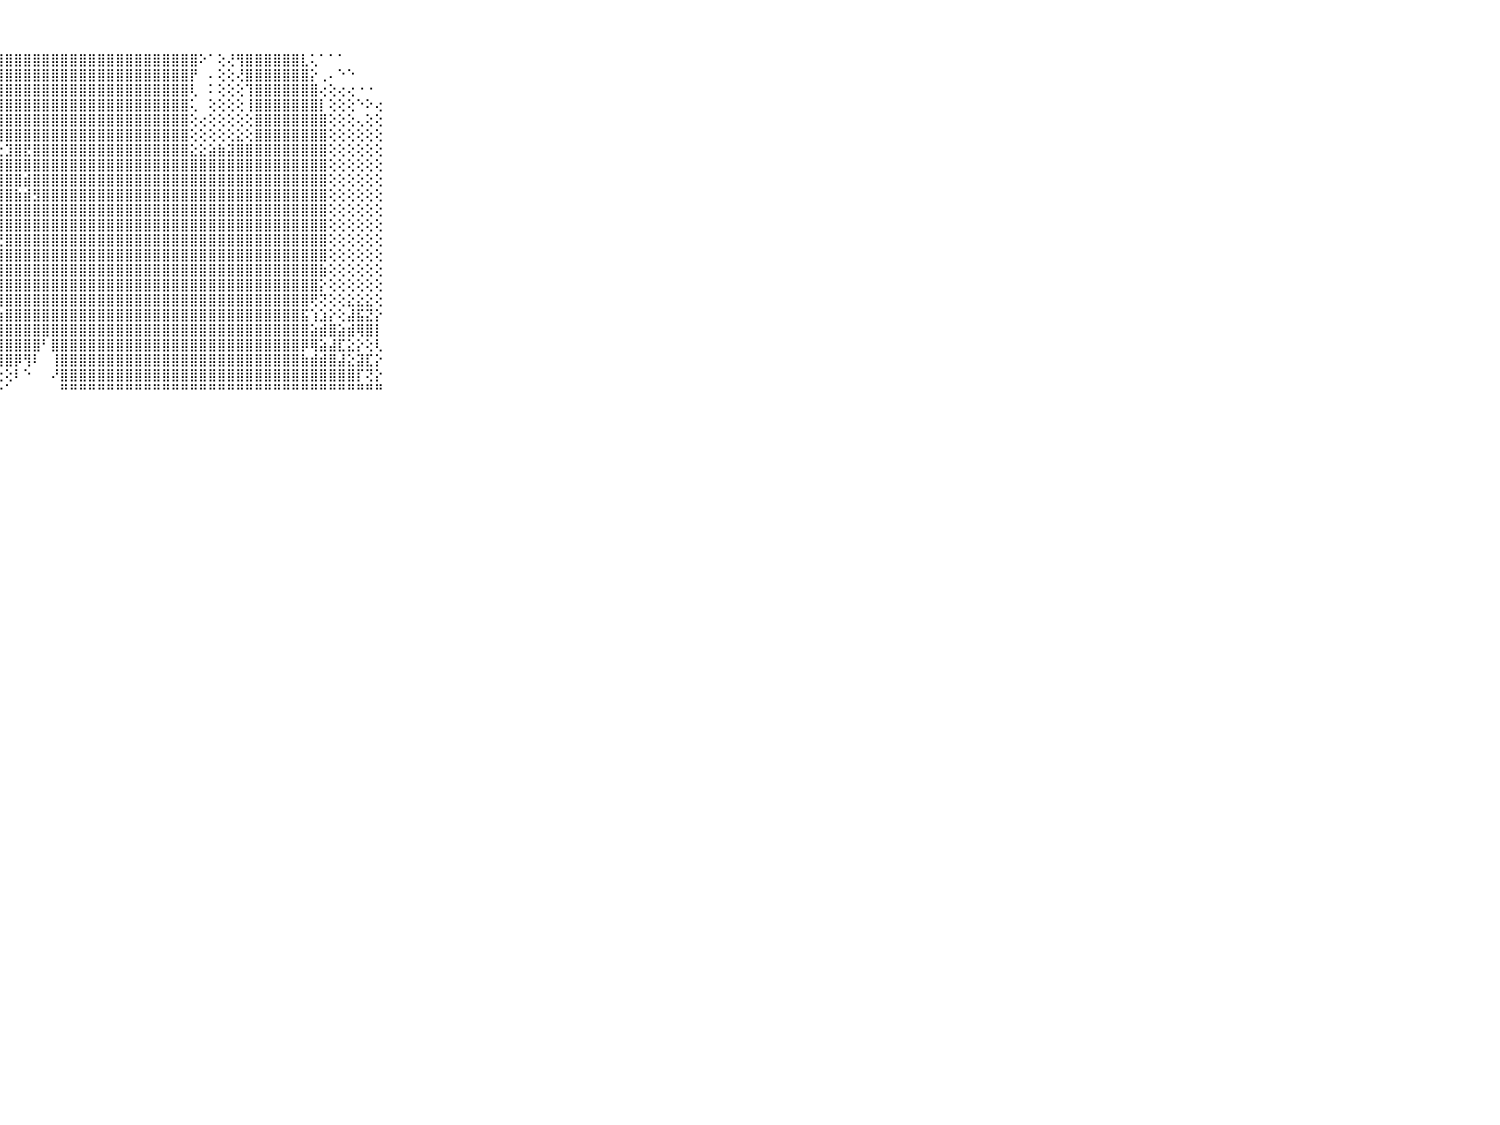

⠀⠀⠀⠀⠀⠀⠀⠀⠀⠀⠀⣿⣿⣿⣿⣿⣿⣿⣿⣿⣿⣿⣿⣿⣿⣿⣿⣿⣿⣿⣿⣿⣿⣿⣿⣿⣿⣿⣿⣿⣿⣿⣿⣿⣿⣿⣿⣿⣿⠕⠁⢕⢜⢻⣿⣿⣿⣿⣿⣿⣇⢅⠁⠁⠁⠀⠀⠀⠀⠀⠀⠀⠀⠀⠀⠀⠀⠀⠀⠀⠀
⠀⠀⠀⠀⠀⠀⠀⠀⠀⠀⠀⣿⣿⣿⣿⣿⣿⣿⣿⣿⣿⣿⣿⣿⣿⣿⣿⣿⣿⣿⣿⣿⣿⣿⣿⣿⣿⣿⣿⣿⣿⣿⣿⣿⣿⣿⣿⣿⡟⠀⠄⢕⢕⢜⣿⣿⣿⣿⣿⣿⣿⡕⢀⠄⠑⠑⠀⠀⠀⠀⠀⠀⠀⠀⠀⠀⠀⠀⠀⠀⠀
⠀⠀⠀⠀⠀⠀⠀⠀⠀⠀⠀⣿⣿⣿⣿⣿⣿⣿⣿⣿⣿⣿⣿⣿⣿⣿⣿⣿⣿⣿⣿⣿⣿⣿⣿⣿⣿⣿⣿⣿⣿⣿⣿⣿⣿⣿⣿⣿⢇⠀⠅⢕⢕⢕⢹⣿⣿⣿⣿⣿⣿⣿⢔⢕⢔⢔⠐⠐⠀⠀⠀⠀⠀⠀⠀⠀⠀⠀⠀⠀⠀
⠀⠀⠀⠀⠀⠀⠀⠀⠀⠀⠀⣿⣿⣿⣿⣿⣿⣿⣿⣿⣿⣿⣿⣿⣿⣿⣿⣿⣿⣿⣿⣿⣿⣿⣿⣿⣿⣿⣿⣿⣿⣿⣿⣿⣿⣿⣿⣿⢅⠀⢕⢕⢕⢕⢸⣿⣿⣿⣿⣿⣿⣿⡇⢕⢕⢕⠑⠕⢔⠀⠀⠀⠀⠀⠀⠀⠀⠀⠀⠀⠀
⠀⠀⠀⠀⠀⠀⠀⠀⠀⠀⠀⣿⣿⣿⣿⣿⣿⣿⣿⣿⣿⣿⣿⣿⣿⣿⣿⣿⣿⣿⣿⣿⣿⣿⣿⣿⣿⣿⣿⣿⣿⣿⣿⣿⣿⣿⣿⣿⢕⢔⢕⢕⢕⢕⢕⣿⣿⣿⣿⣿⣿⣿⣿⢕⢕⢕⢄⢕⢕⠀⠀⠀⠀⠀⠀⠀⠀⠀⠀⠀⠀
⠀⠀⠀⠀⠀⠀⠀⠀⠀⠀⠀⣿⣿⣿⣿⣿⣿⣿⣿⣿⡿⢿⢿⢿⢿⣿⣿⣿⣿⣿⣿⣿⣿⣿⣿⣿⣿⣿⣿⣿⣿⣿⣿⣿⣿⣿⣿⣿⢕⢕⢕⢕⢕⣕⢕⣿⣿⣿⣿⣿⣿⣿⣿⢕⢕⢕⢕⢕⢕⠀⠀⠀⠀⠀⠀⠀⠀⠀⠀⠀⠀
⠀⠀⠀⠀⠀⠀⠀⠀⠀⠀⠀⣿⣿⣿⣿⣿⣿⢿⢟⢝⢕⢄⢰⡕⢵⢕⣕⣕⣹⣿⣟⣿⣿⣿⣿⣿⣿⣿⣿⣿⣿⣿⣿⣿⣿⣿⣿⣿⣕⣕⣵⣷⣽⣿⣿⣿⣿⣿⣿⣿⣿⣿⣿⢕⢕⢕⢕⢕⢕⠀⠀⠀⠀⠀⠀⠀⠀⠀⠀⠀⠀
⠀⠀⠀⠀⠀⠀⠀⠀⠀⠀⠀⣿⣿⣿⣿⣿⢕⠁⢐⢑⢃⢝⢕⠕⢕⢕⢜⢻⣿⣿⣿⣿⣿⣿⣿⣿⣿⣿⣿⣿⣿⣿⣿⣿⣿⣿⣿⣿⣿⣿⣿⣿⣿⣿⣿⣿⣿⣿⣿⣿⣿⣿⣿⢕⢕⢕⢕⢕⢕⠀⠀⠀⠀⠀⠀⠀⠀⠀⠀⠀⠀
⠀⠀⠀⠀⠀⠀⠀⠀⠀⠀⠀⣿⣿⣿⣿⢕⢄⢄⢅⢵⢕⢕⢕⢕⢕⢕⢜⢻⣿⣿⣾⣿⣿⣿⣿⣿⣿⣿⣿⣿⣿⣿⣿⣿⣿⣿⣿⣿⣿⣿⣿⣿⣿⣿⣿⣿⣿⣿⣿⣿⣿⣿⣿⢕⢕⢕⢕⢕⢕⠀⠀⠀⠀⠀⠀⠀⠀⠀⠀⠀⠀
⠀⠀⠀⠀⠀⠀⠀⠀⠀⠀⠀⣿⣿⣿⣇⢕⢕⢕⢕⣱⣵⣵⣵⣷⣷⣿⣿⣿⣿⣷⣾⣻⣿⣿⣿⣿⣿⣿⣿⣿⣿⣿⣿⣿⣿⣿⣿⣿⣿⣿⣿⣿⣿⣿⣿⣿⣿⣿⣿⣿⣿⣿⣿⢕⢕⢕⢕⢕⢕⠀⠀⠀⠀⠀⠀⠀⠀⠀⠀⠀⠀
⠀⠀⠀⠀⠀⠀⠀⠀⠀⠀⠀⣿⣿⣿⣿⢕⢕⣱⣿⣿⣿⣿⣿⣿⣿⣿⣿⣿⣿⣿⣿⣿⣿⣿⣿⣿⣿⣿⣿⣿⣿⣿⣿⣿⣿⣿⣿⣿⣿⣿⣿⣿⣿⣿⣿⣿⣿⣿⣿⣿⣿⣿⣿⢕⢕⢕⢕⢕⢕⠀⠀⠀⠀⠀⠀⠀⠀⠀⠀⠀⠀
⠀⠀⠀⠀⠀⠀⠀⠀⠀⠀⠀⣿⣿⣿⣿⢕⢕⣿⣿⣿⣿⣿⣿⣿⣿⣿⣿⣿⣿⣿⣿⣿⣿⣿⣿⣿⣿⣿⣿⣿⣿⣿⣿⣿⣿⣿⣿⣿⣿⣿⣿⣿⣿⣿⣿⣿⣿⣿⣿⣿⣿⣿⣿⢕⢕⢕⢕⢕⢕⠀⠀⠀⠀⠀⠀⠀⠀⠀⠀⠀⠀
⠀⠀⠀⠀⠀⠀⠀⠀⠀⠀⠀⣿⣿⣿⣿⡕⢕⣿⣿⣿⡿⣿⣿⣿⣿⣿⣟⣟⣿⣿⣿⣿⣿⣿⣿⣿⣿⣿⣿⣿⣿⣿⣿⣿⣿⣿⣿⣿⣿⣿⣿⣿⣿⣿⣿⣿⣿⣿⣿⣿⣿⣿⣿⢕⢕⢕⢕⢕⢕⠀⠀⠀⠀⠀⠀⠀⠀⠀⠀⠀⠀
⠀⠀⠀⠀⠀⠀⠀⠀⠀⠀⠀⣿⣿⣿⣿⣇⢕⣿⣿⣿⣿⣿⣿⣿⣿⣿⣿⣿⣿⣿⣿⣿⣿⣿⣿⣿⣿⣿⣿⣿⣿⣿⣿⣿⣿⣿⣿⣿⣿⣿⣿⣿⣿⣿⣿⣿⣿⣿⣿⣿⣿⣿⣿⢕⢕⢕⢕⢕⢕⠀⠀⠀⠀⠀⠀⠀⠀⠀⠀⠀⠀
⠀⠀⠀⠀⠀⠀⠀⠀⠀⠀⠀⣿⣿⣿⣿⣿⣇⣿⣿⣿⣿⣿⣿⣿⣿⣿⣿⣿⣿⣿⣿⣿⣿⣿⣿⣿⣿⣿⣿⣿⣿⣿⣿⣿⣿⣿⣿⣿⣿⣿⣿⣿⣿⣿⣿⣿⣿⣿⣿⣿⣿⣿⣷⢕⢕⢕⢕⢕⢕⠀⠀⠀⠀⠀⠀⠀⠀⠀⠀⠀⠀
⠀⠀⠀⠀⠀⠀⠀⠀⠀⠀⠀⣿⣿⣿⣿⣿⣿⣿⣿⣿⣿⣿⣿⣻⡟⢟⣻⣿⣿⣿⣿⣿⣿⣿⣿⣿⣿⣿⣿⣿⣿⣿⣿⣿⣿⣿⣿⣿⣿⣿⣿⣿⣿⣿⣿⣿⣿⣿⣿⣿⣿⣿⡕⢕⢕⢕⢕⢕⢕⠀⠀⠀⠀⠀⠀⠀⠀⠀⠀⠀⠀
⠀⠀⠀⠀⠀⠀⠀⠀⠀⠀⠀⣿⣿⣿⣿⣿⣿⣿⣿⣿⣿⣿⣿⣿⣿⣿⣿⣿⣿⣿⣿⣿⣿⣿⣿⣿⣿⣿⣿⣿⣿⣿⣿⣿⣿⣿⣿⣿⣿⣿⣿⣿⣿⣿⣿⣿⣿⣿⣿⣿⣿⢟⢝⢕⢕⣕⣕⣕⢕⠀⠀⠀⠀⠀⠀⠀⠀⠀⠀⠀⠀
⠀⠀⠀⠀⠀⠀⠀⠀⠀⠀⠀⣿⣿⣿⣿⣿⣿⣿⣿⣿⣿⣿⡏⢟⢿⢟⢗⣱⣿⣿⣿⣿⣿⣿⣿⣿⣿⣿⣿⣿⣿⣿⣿⣿⣿⣿⣿⣿⣿⣿⣿⣿⣿⣿⣿⣿⣿⣿⣿⣿⣯⢱⣱⡕⢕⣼⣯⣝⡕⠀⠀⠀⠀⠀⠀⠀⠀⠀⠀⠀⠀
⠀⠀⠀⠀⠀⠀⠀⠀⠀⠀⠀⣿⣿⣷⣾⣿⣿⣿⣯⣻⣿⣿⣿⣿⣿⣿⣿⣿⣿⣿⣿⣿⣿⣿⣿⣿⣿⣿⣿⣿⣿⣿⣿⣿⣿⣿⣿⣿⣿⣿⣿⣿⣿⣿⣿⣿⣿⣿⣿⣿⣿⣵⣾⣿⣵⣾⢿⣿⡇⠀⠀⠀⠀⠀⠀⠀⠀⠀⠀⠀⠀
⠀⠀⠀⠀⠀⠀⠀⠀⠀⠀⠀⣿⣿⣿⣿⣿⣿⣿⣿⢹⣿⣿⣿⣿⣿⣿⣿⣿⣿⣿⣿⣿⠃⣿⣿⣿⣿⣿⣿⣿⣿⣿⣿⣿⣿⣿⣿⣿⣿⣿⣿⣿⣿⣿⣿⣿⣿⣿⣿⣿⡿⢿⣵⣼⣏⣕⡕⢕⢇⠀⠀⠀⠀⠀⠀⠀⠀⠀⠀⠀⠀
⠀⠀⠀⠀⠀⠀⠀⠀⠀⠀⠀⣿⣿⣿⣿⣿⣿⣿⣷⢕⢻⣿⣟⢿⢿⢿⣿⣿⣿⡿⢻⠇⠀⢸⣿⣿⣿⣿⣿⣿⣿⣿⣿⣿⣿⣿⣿⣿⣿⣿⣿⣿⣿⣿⣿⣿⣿⣿⣿⣿⣷⣾⣾⣿⣼⣕⣽⣏⡕⠀⠀⠀⠀⠀⠀⠀⠀⠀⠀⠀⠀
⠀⠀⠀⠀⠀⠀⠀⠀⠀⠀⠀⣿⣿⣿⣿⣿⣿⣿⣿⣇⠕⢜⢻⣧⡕⢕⢕⢕⢕⠇⠑⠀⠀⠜⣿⣿⣿⣿⣿⣿⣿⣿⣿⣿⣿⣿⣿⣿⣿⣿⣿⣿⣿⣿⣿⣿⣿⣿⣿⣿⣿⣿⣿⣿⣿⣿⡏⢝⡕⠀⠀⠀⠀⠀⠀⠀⠀⠀⠀⠀⠀
⠀⠀⠀⠀⠀⠀⠀⠀⠀⠀⠀⠛⠛⠛⠛⠛⠛⠛⠛⠛⠑⠀⠀⠑⠑⠑⠑⠑⠁⠀⠀⠀⠀⠀⠛⠛⠛⠛⠛⠛⠛⠛⠛⠛⠛⠛⠛⠛⠛⠛⠛⠛⠛⠛⠛⠛⠛⠛⠛⠛⠛⠛⠛⠛⠛⠛⠛⠛⠛⠀⠀⠀⠀⠀⠀⠀⠀⠀⠀⠀⠀